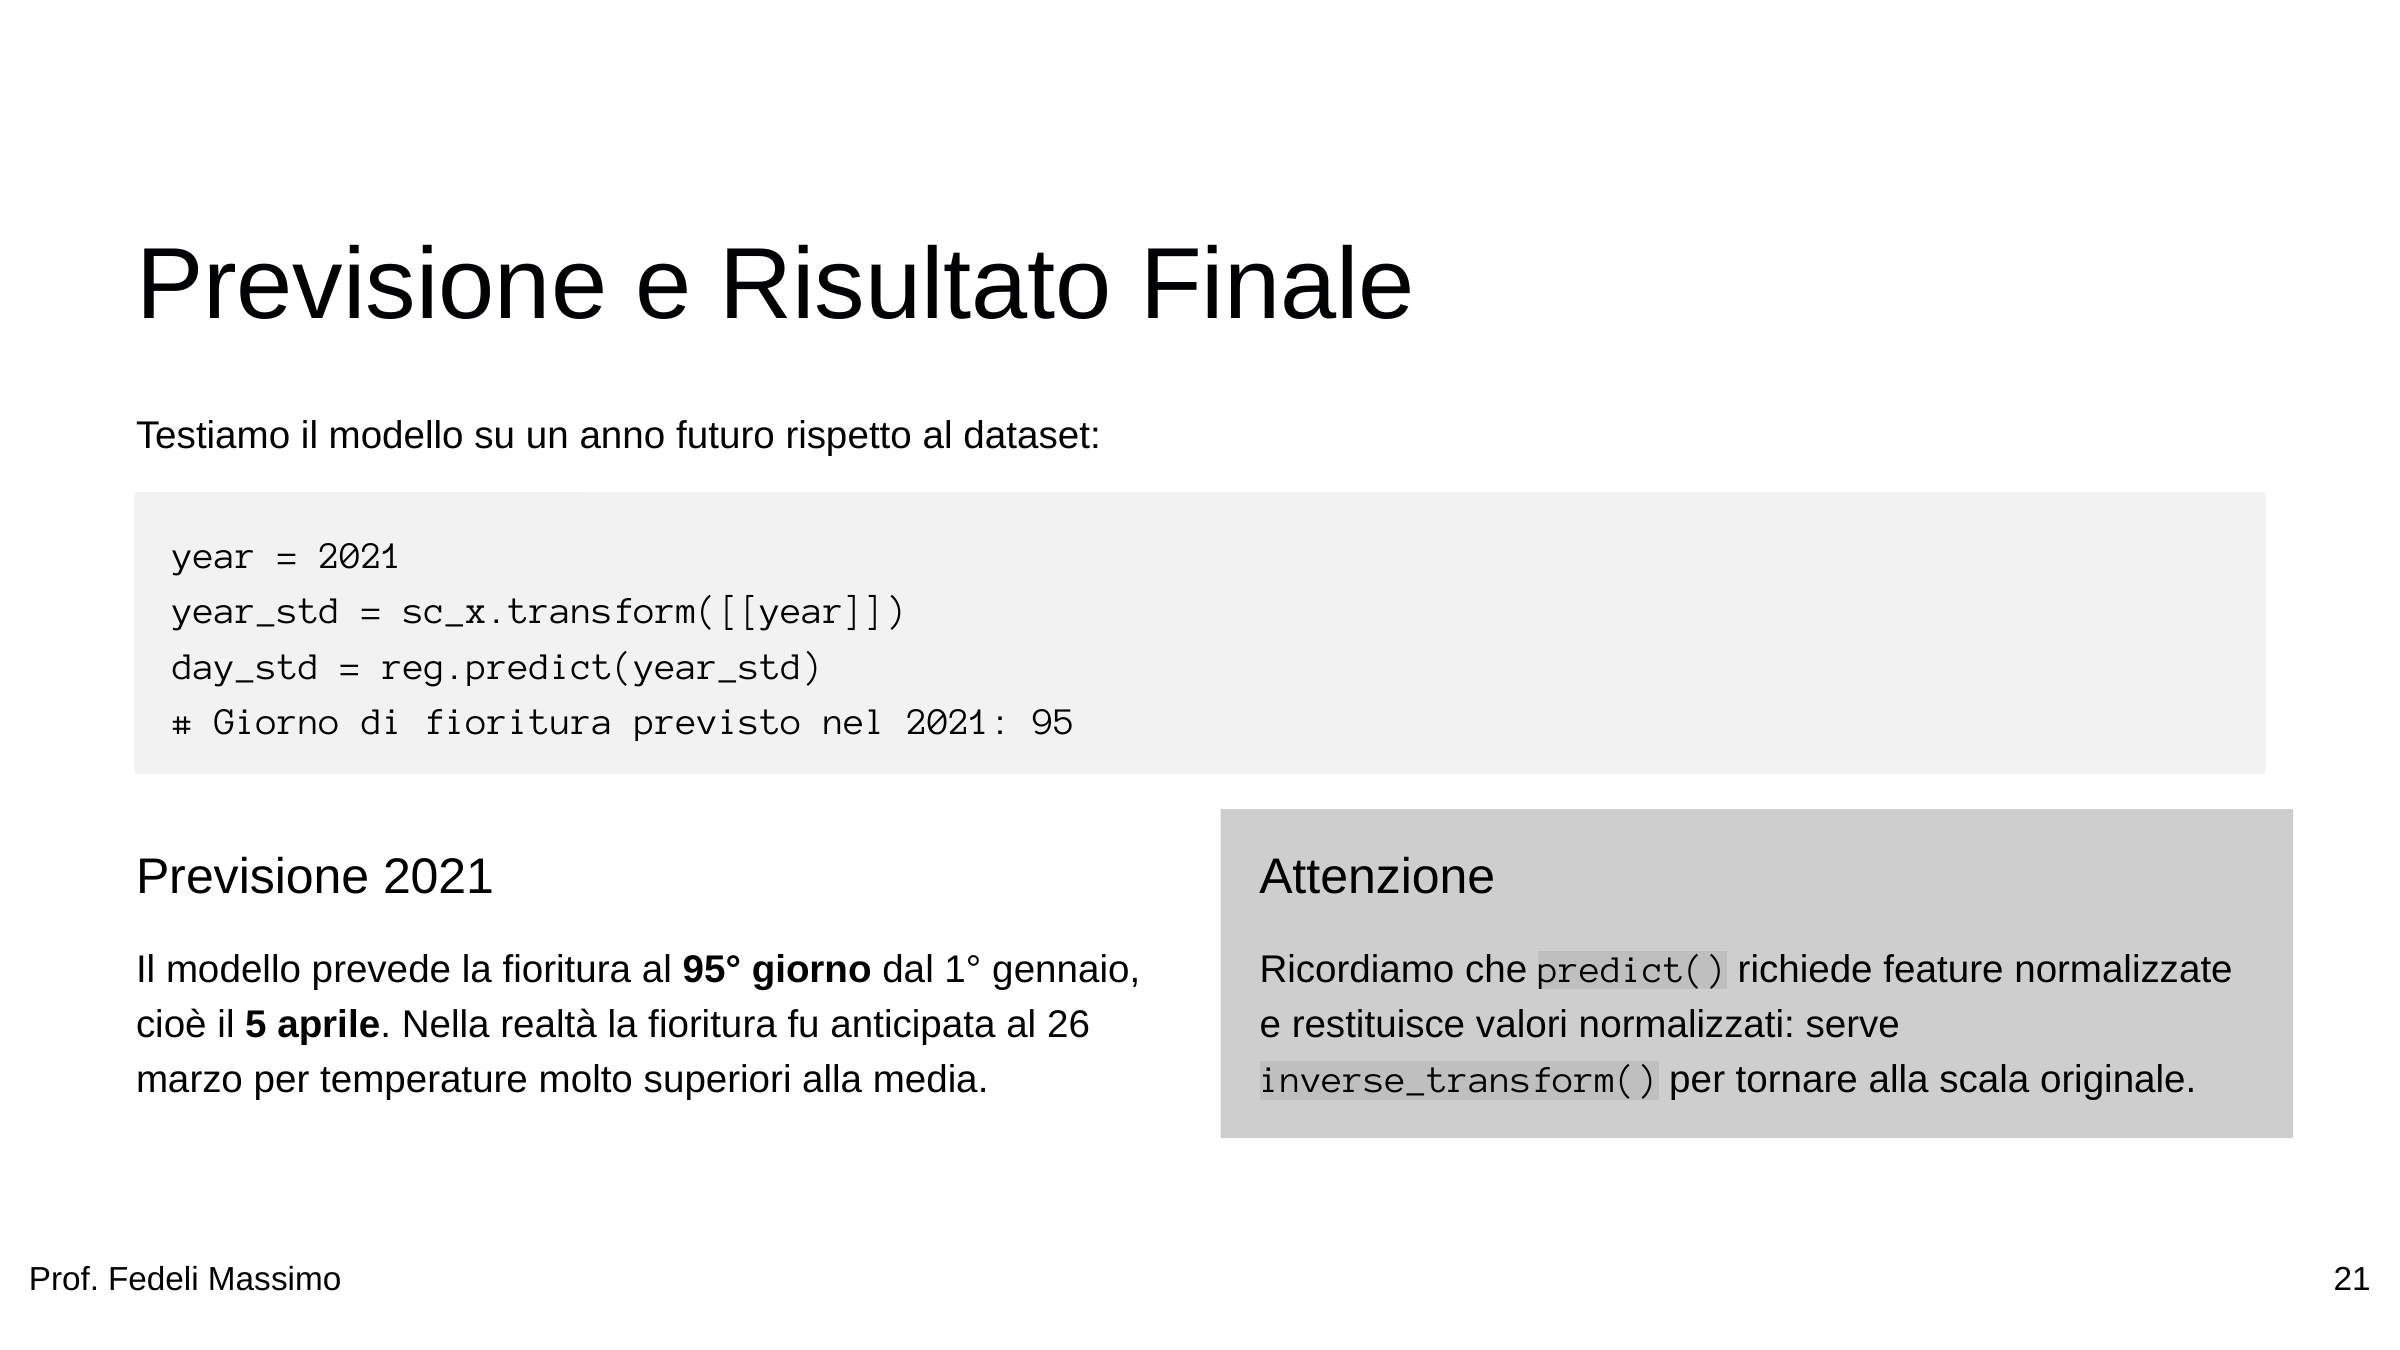

Previsione e Risultato Finale
Testiamo il modello su un anno futuro rispetto al dataset:

year = 2021
year_std = sc_x.transform([[year]])
day_std = reg.predict(year_std)
# Giorno di fioritura previsto nel 2021: 95

Previsione 2021
Attenzione
Il modello prevede la fioritura al 95° giorno dal 1° gennaio, cioè il 5 aprile. Nella realtà la fioritura fu anticipata al 26 marzo per temperature molto superiori alla media.
Ricordiamo che predict() richiede feature normalizzate e restituisce valori normalizzati: serve inverse_transform() per tornare alla scala originale.
Prof. Fedeli Massimo
21